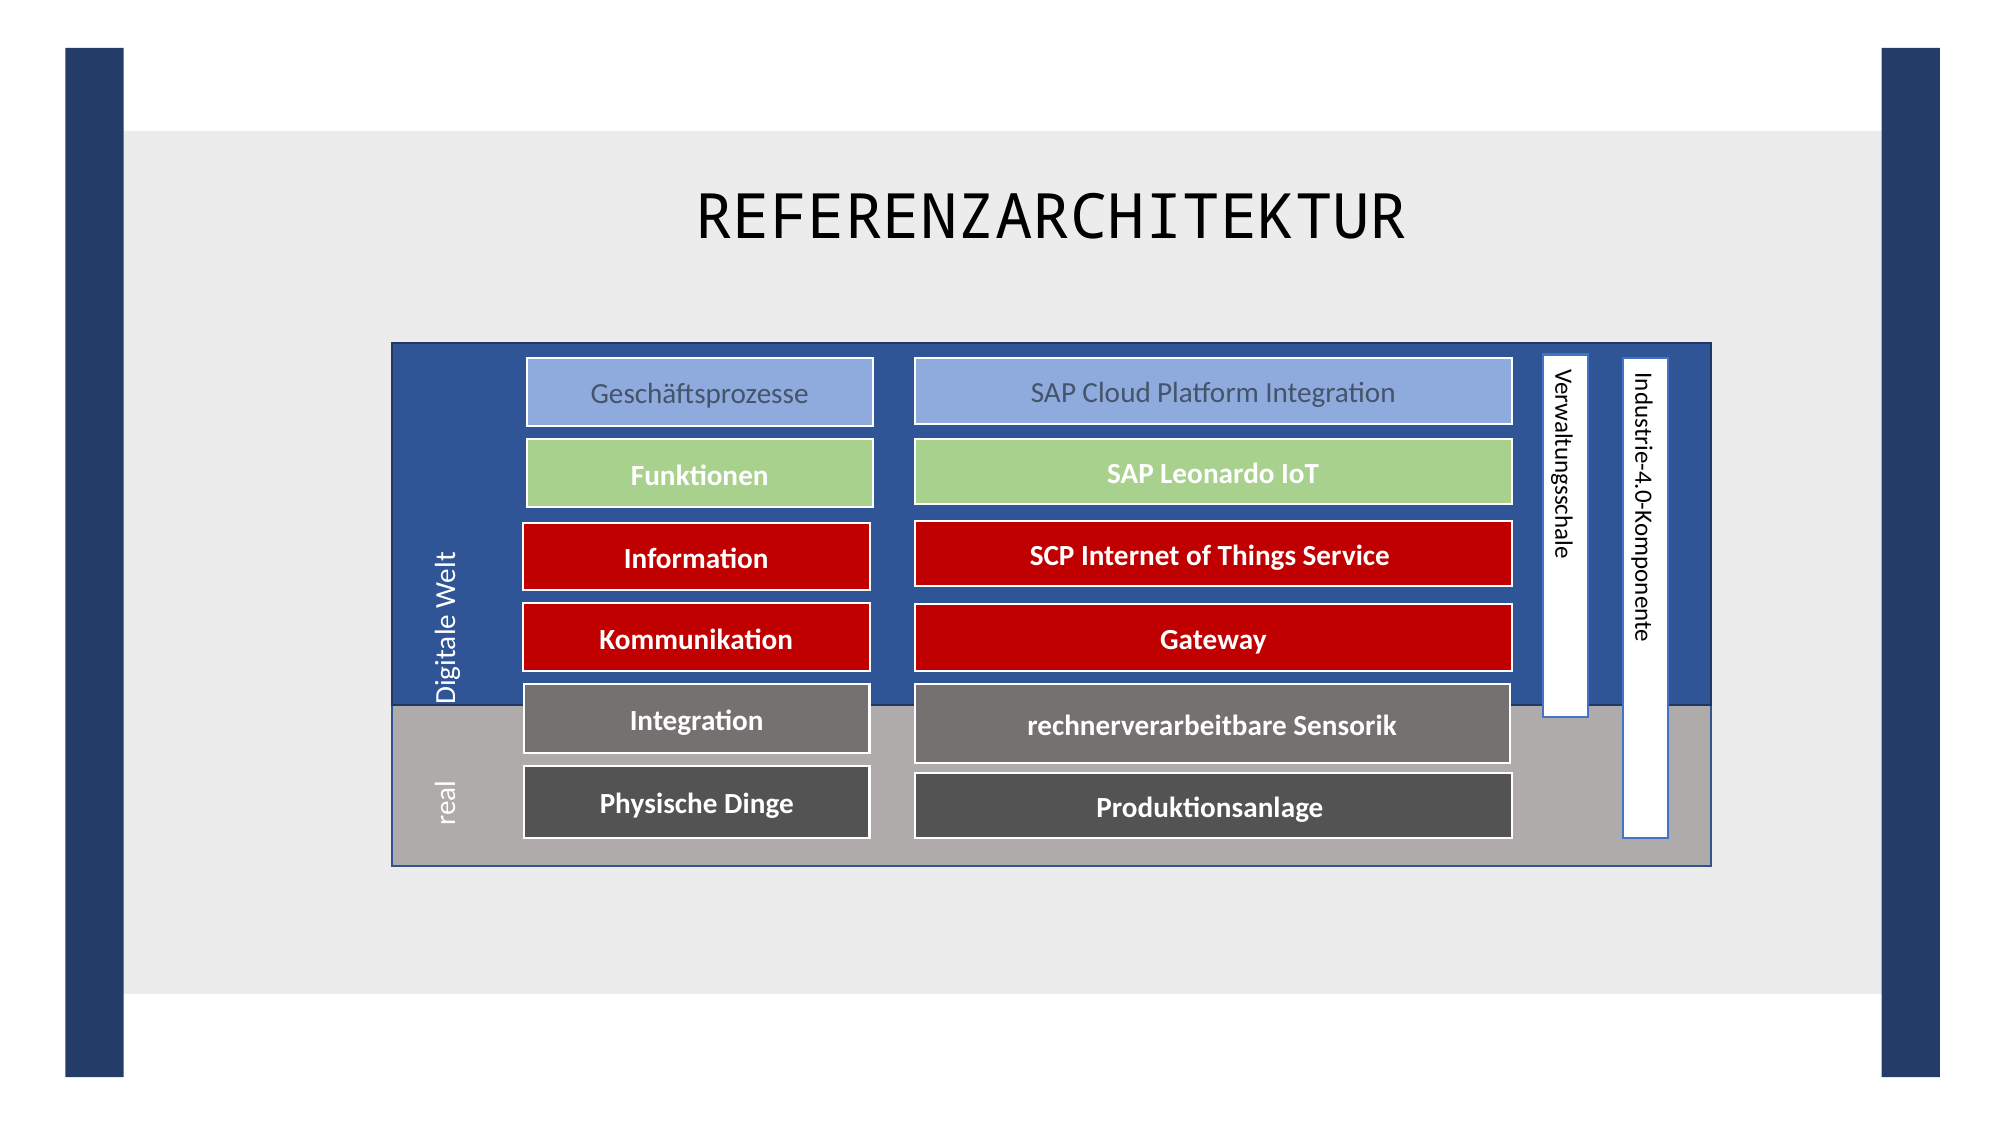

REFERENZARCHITEKTUR

Geschäftsprozesse
SAP Cloud Platform Integration
Funktionen
SAP Leonardo IoT
Verwaltungsschale
SCP Internet of Things Service
Information
Digitale Welt
Industrie-4.0-Komponente
Kommunikation
Gateway
Integration
rechnerverarbeitbare Sensorik

real
Physische Dinge
Produktionsanlage